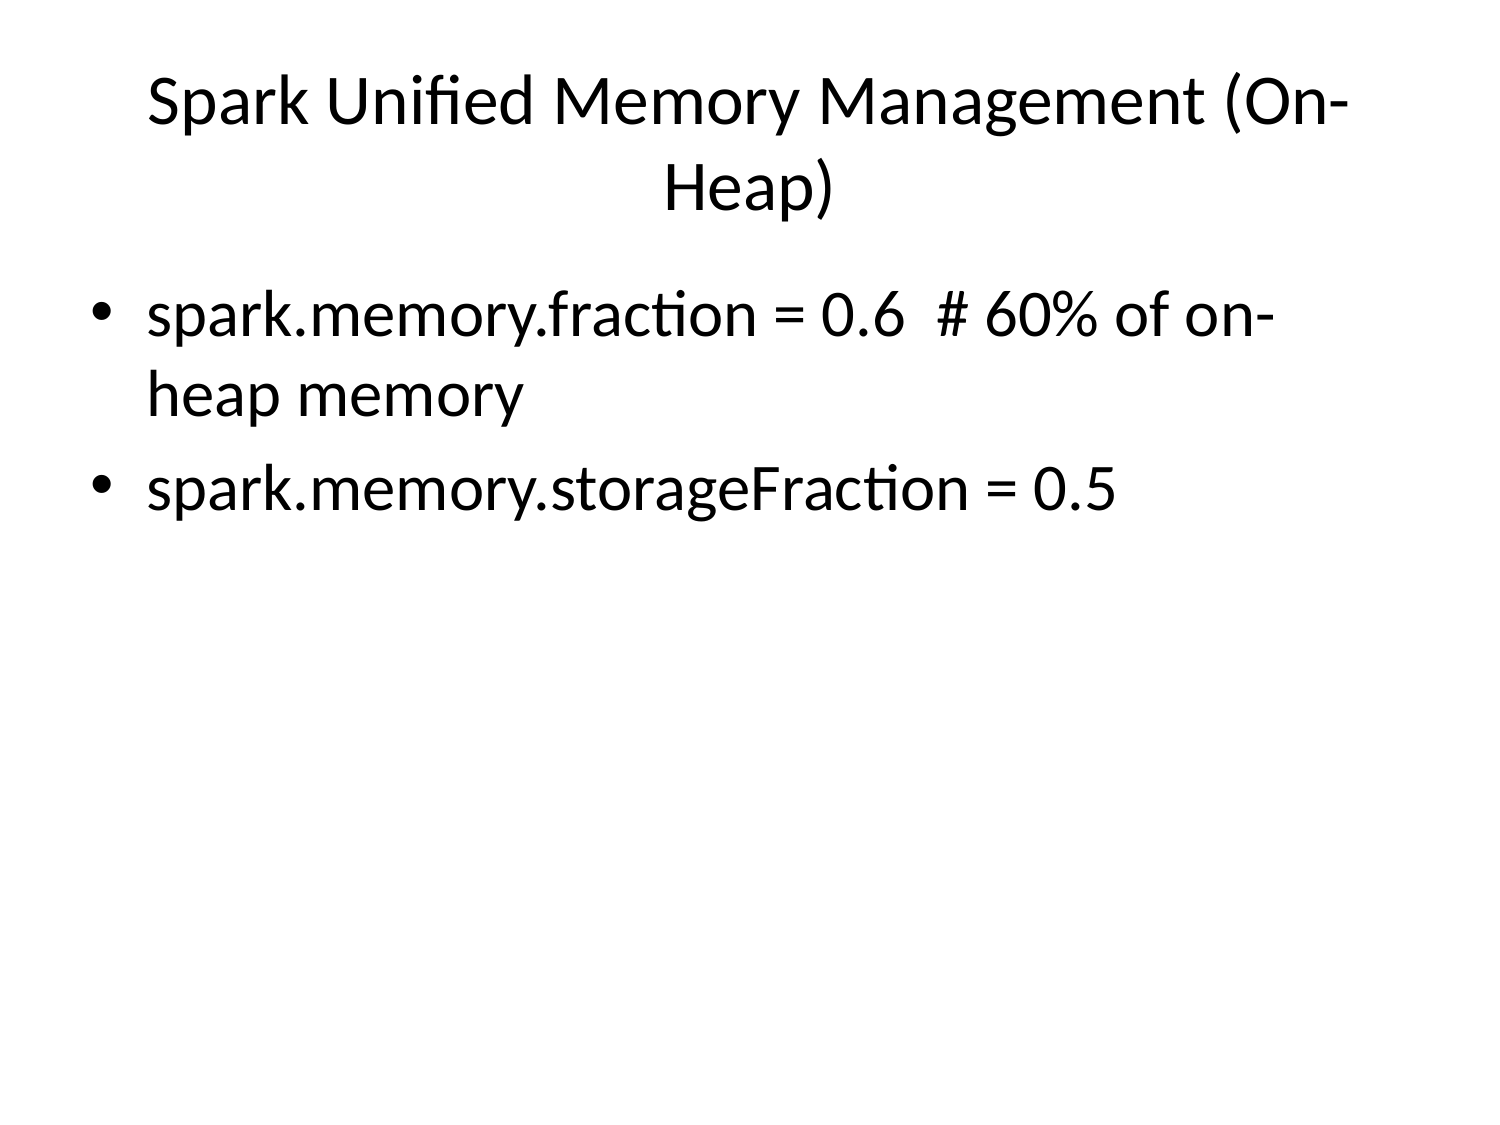

# Spark Unified Memory Management (On-Heap)
spark.memory.fraction = 0.6  # 60% of on-heap memory
spark.memory.storageFraction = 0.5